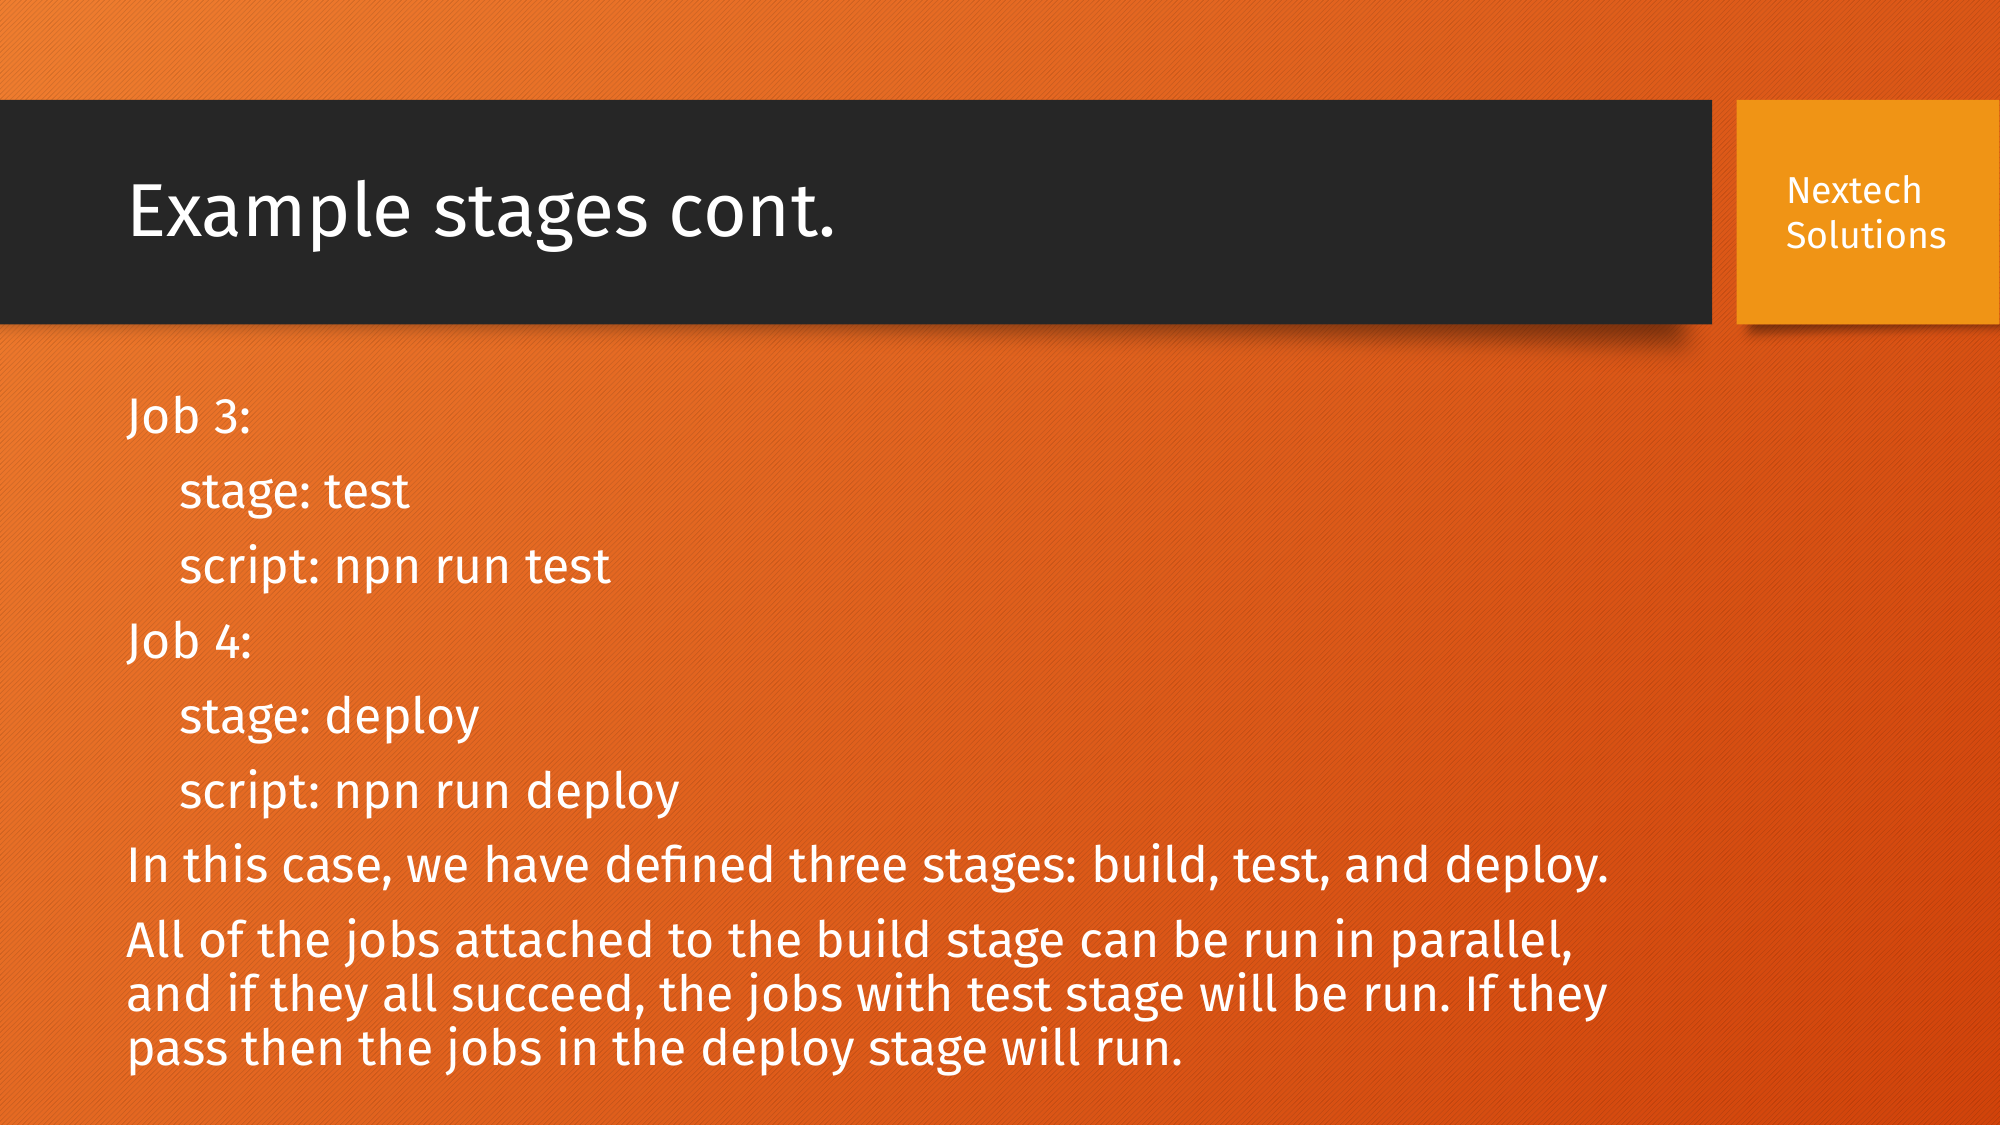

# Example stages cont.
Nextech Solutions
Job 3:
    stage: test
    script: npn run test
Job 4:
    stage: deploy
    script: npn run deploy
In this case, we have defined three stages: build, test, and deploy.
All of the jobs attached to the build stage can be run in parallel, and if they all succeed, the jobs with test stage will be run. If they pass then the jobs in the deploy stage will run.